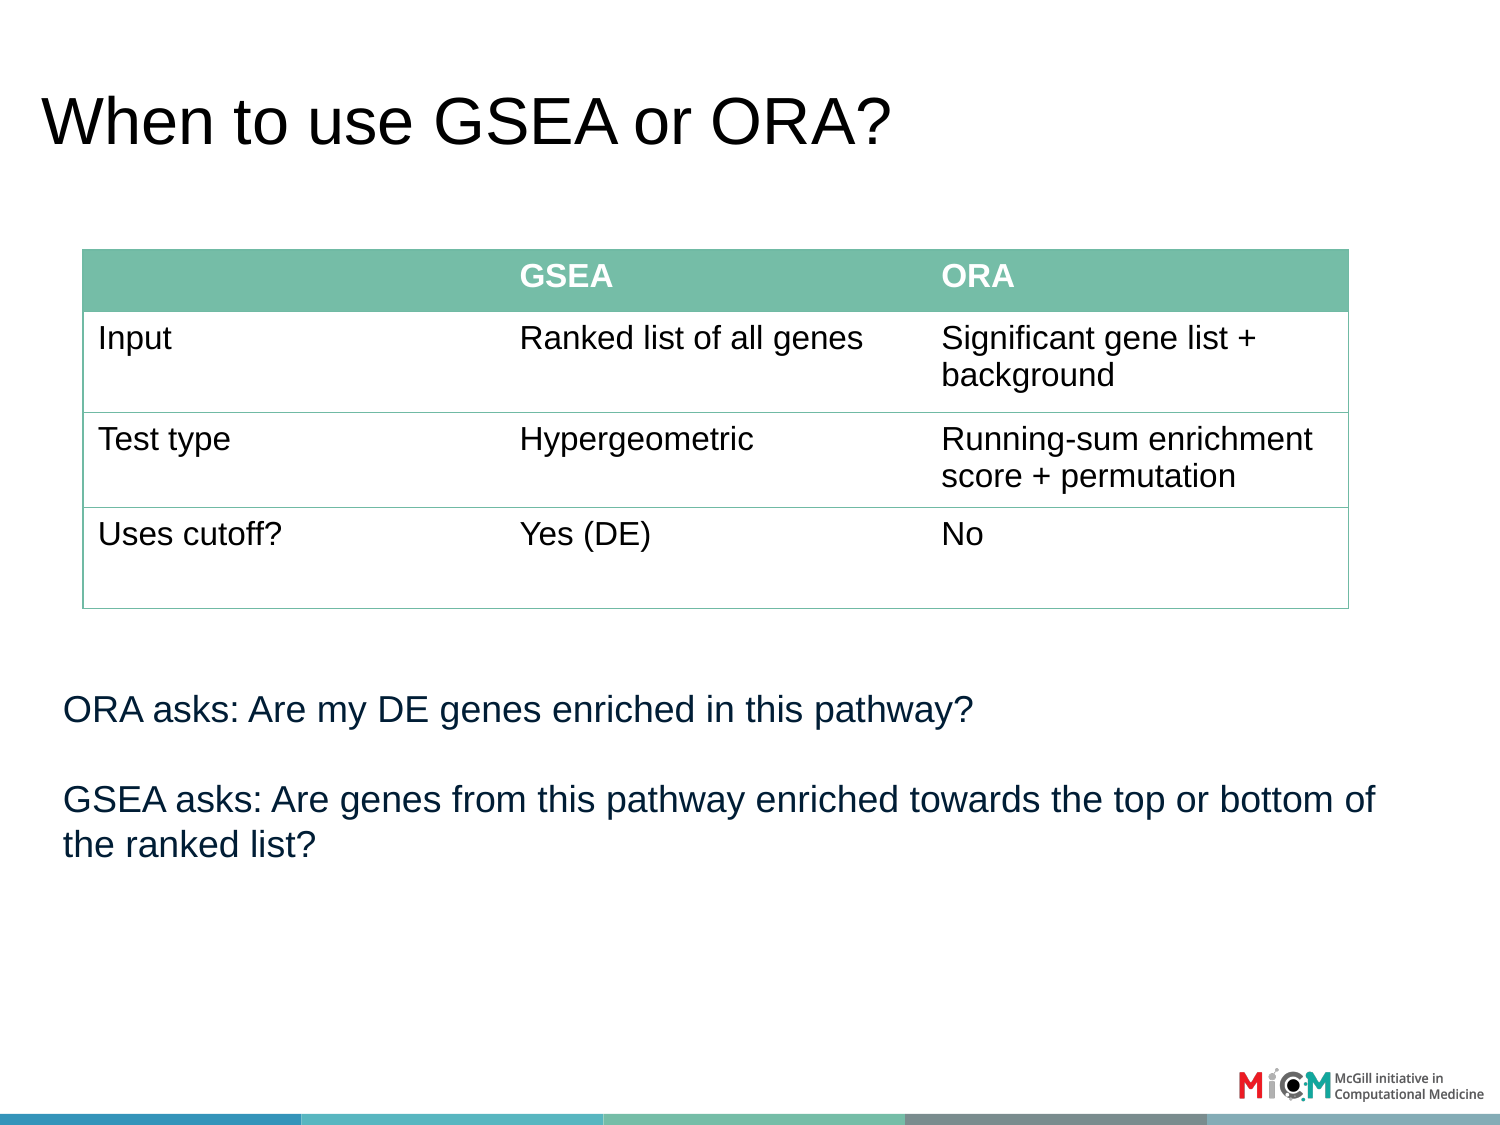

When to use GSEA or ORA?
|  | GSEA | ORA |
| --- | --- | --- |
| Input | Ranked list of all genes | Significant gene list + background |
| Test type | Hypergeometric | Running-sum enrichment score + permutation |
| Uses cutoff? | Yes (DE) | No |
ORA asks: Are my DE genes enriched in this pathway?

GSEA asks: Are genes from this pathway enriched towards the top or bottom of the ranked list?